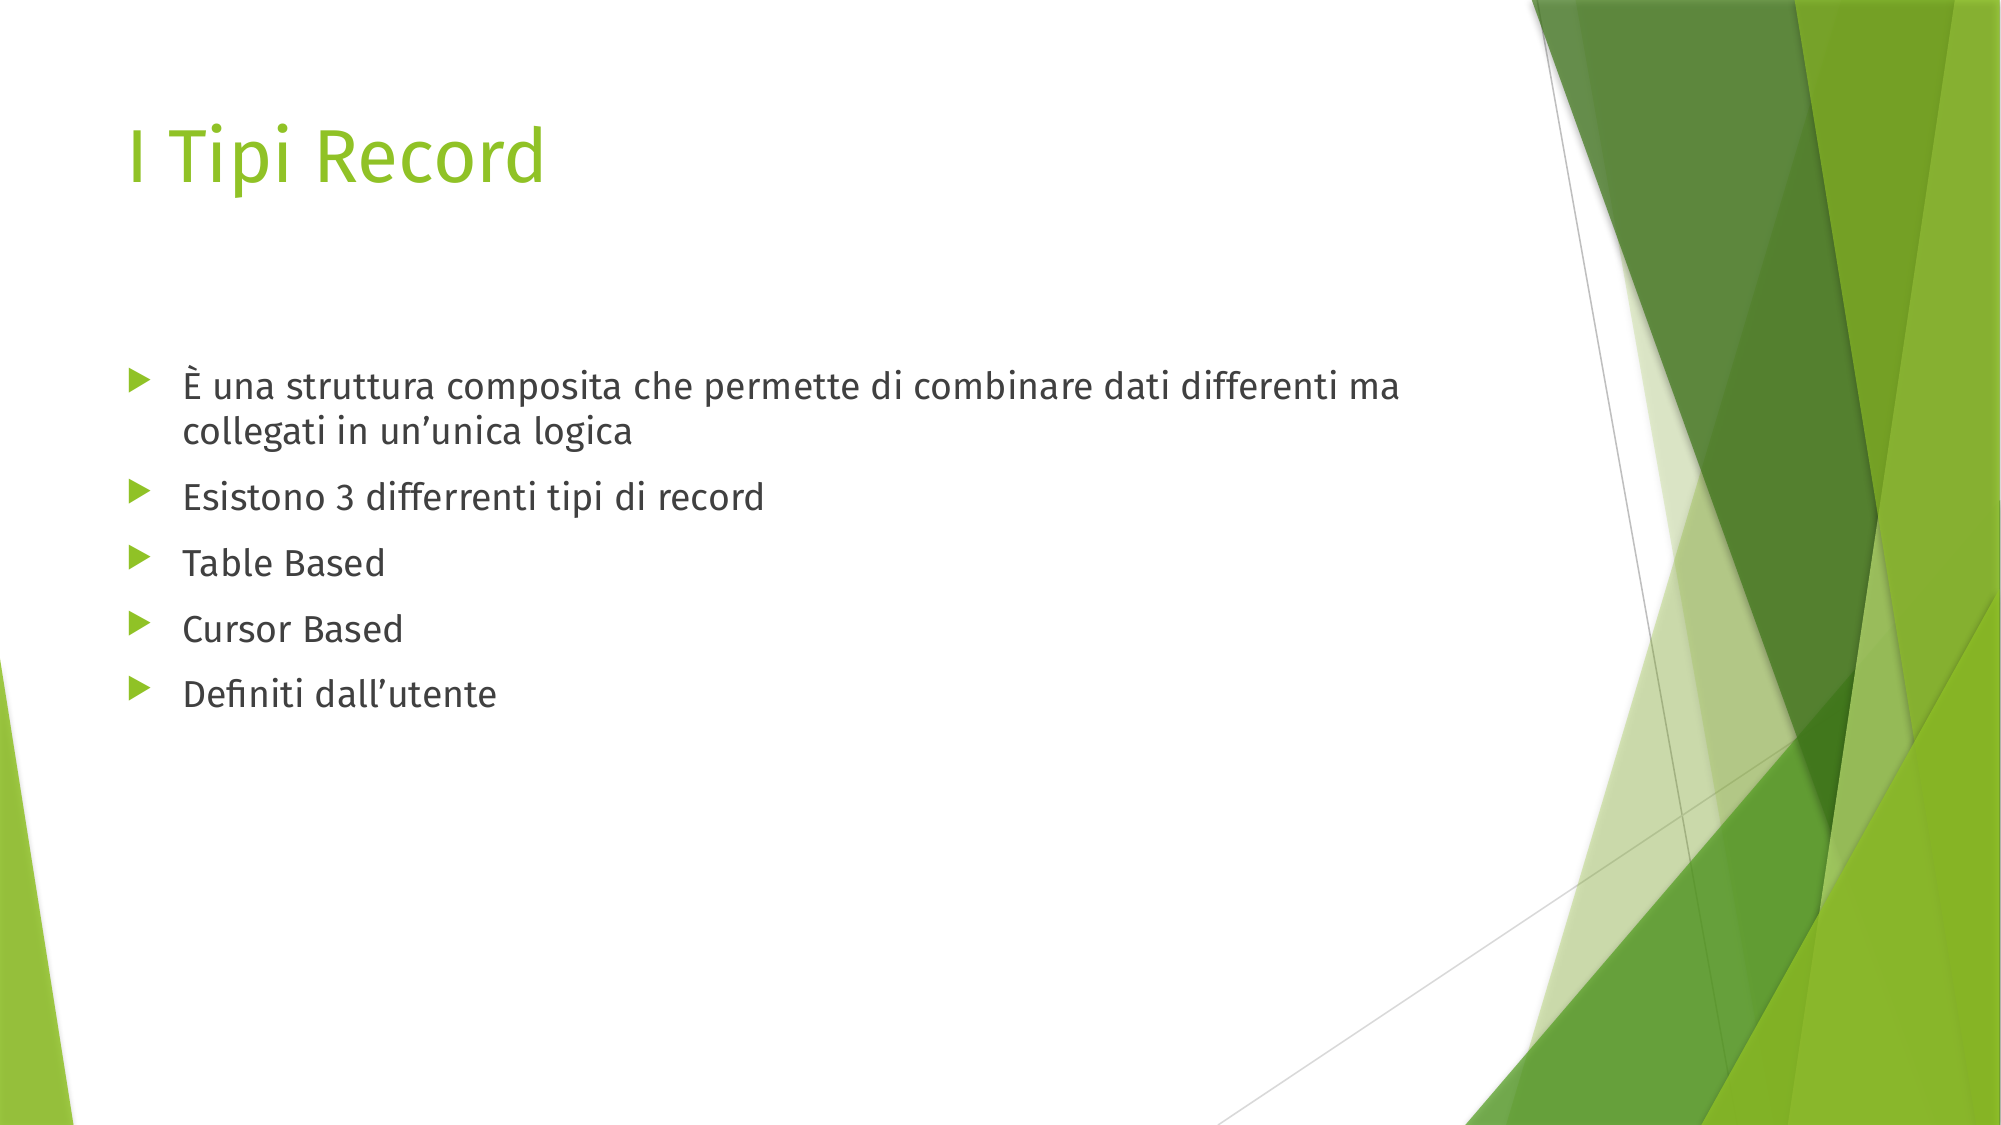

# I Tipi Record
È una struttura composita che permette di combinare dati differenti ma collegati in un’unica logica
Esistono 3 differrenti tipi di record
Table Based
Cursor Based
Definiti dall’utente